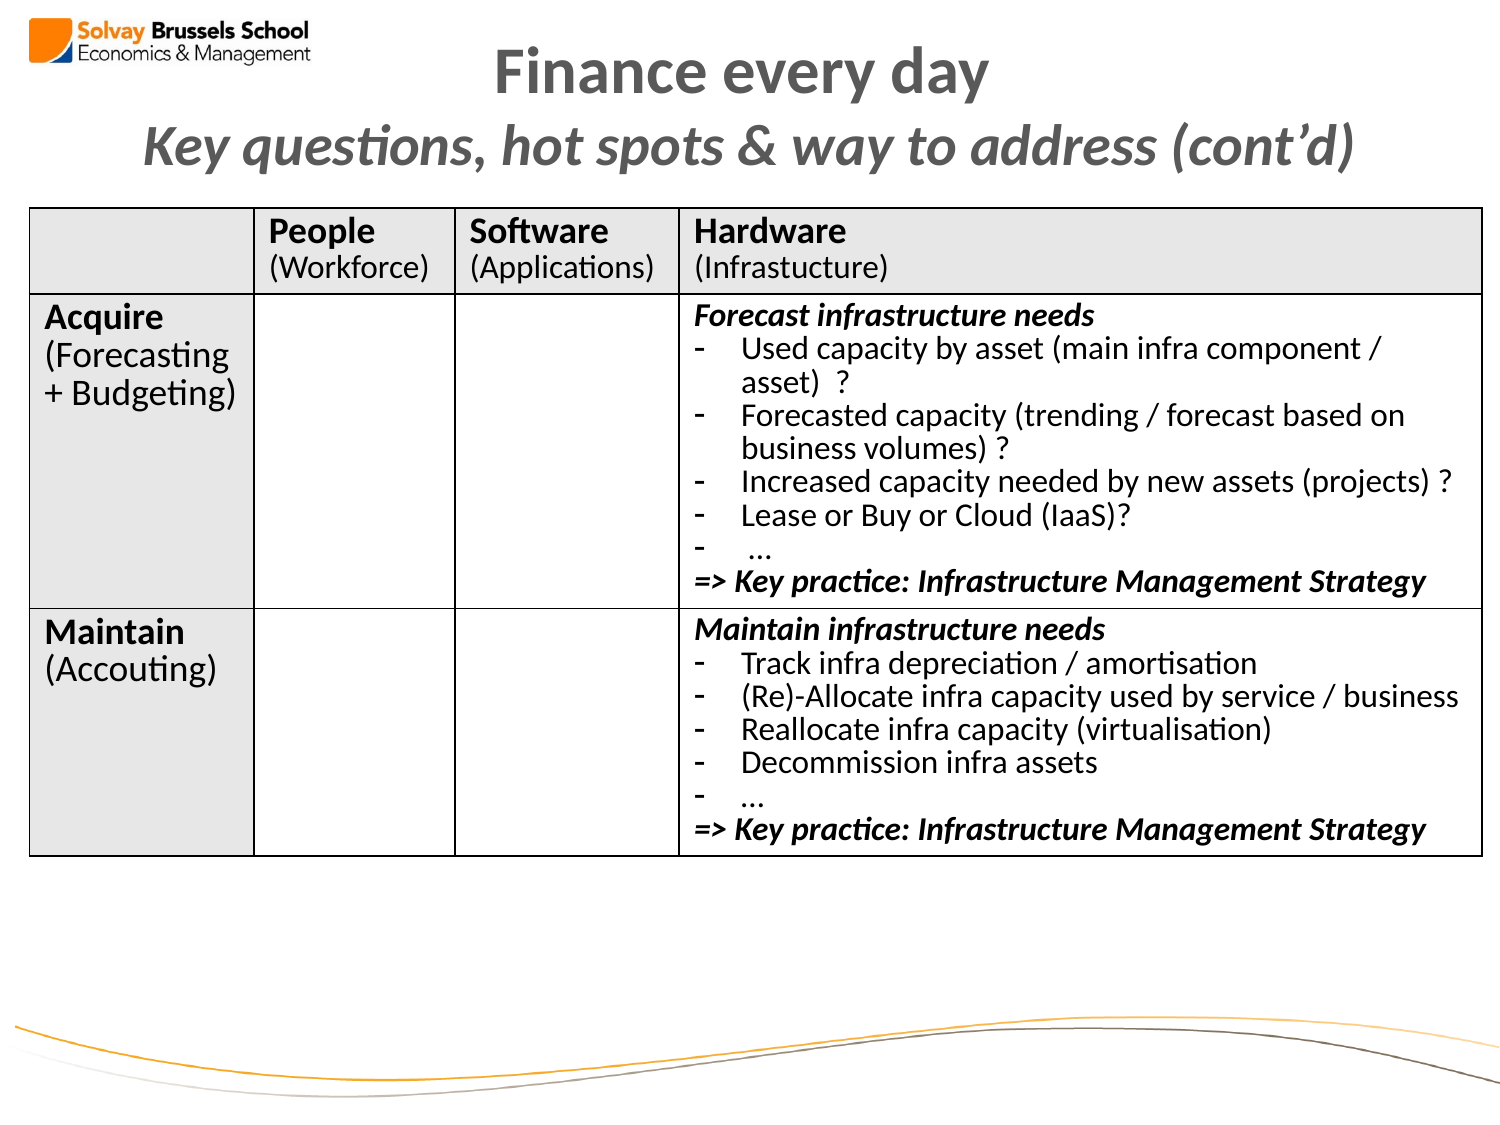

# Finance every day Key questions, hot spots & way to address (cont’d)
|  | People (Workforce) | Software (Applications) | Hardware (Infrastucture) |
| --- | --- | --- | --- |
| Acquire (Forecasting + Budgeting) |  |  | Forecast infrastructure needs Used capacity by asset (main infra component / asset) ? Forecasted capacity (trending / forecast based on business volumes) ? Increased capacity needed by new assets (projects) ? Lease or Buy or Cloud (IaaS)? … => Key practice: Infrastructure Management Strategy |
| Maintain (Accouting) |  |  | Maintain infrastructure needs Track infra depreciation / amortisation (Re)-Allocate infra capacity used by service / business Reallocate infra capacity (virtualisation) Decommission infra assets … => Key practice: Infrastructure Management Strategy |